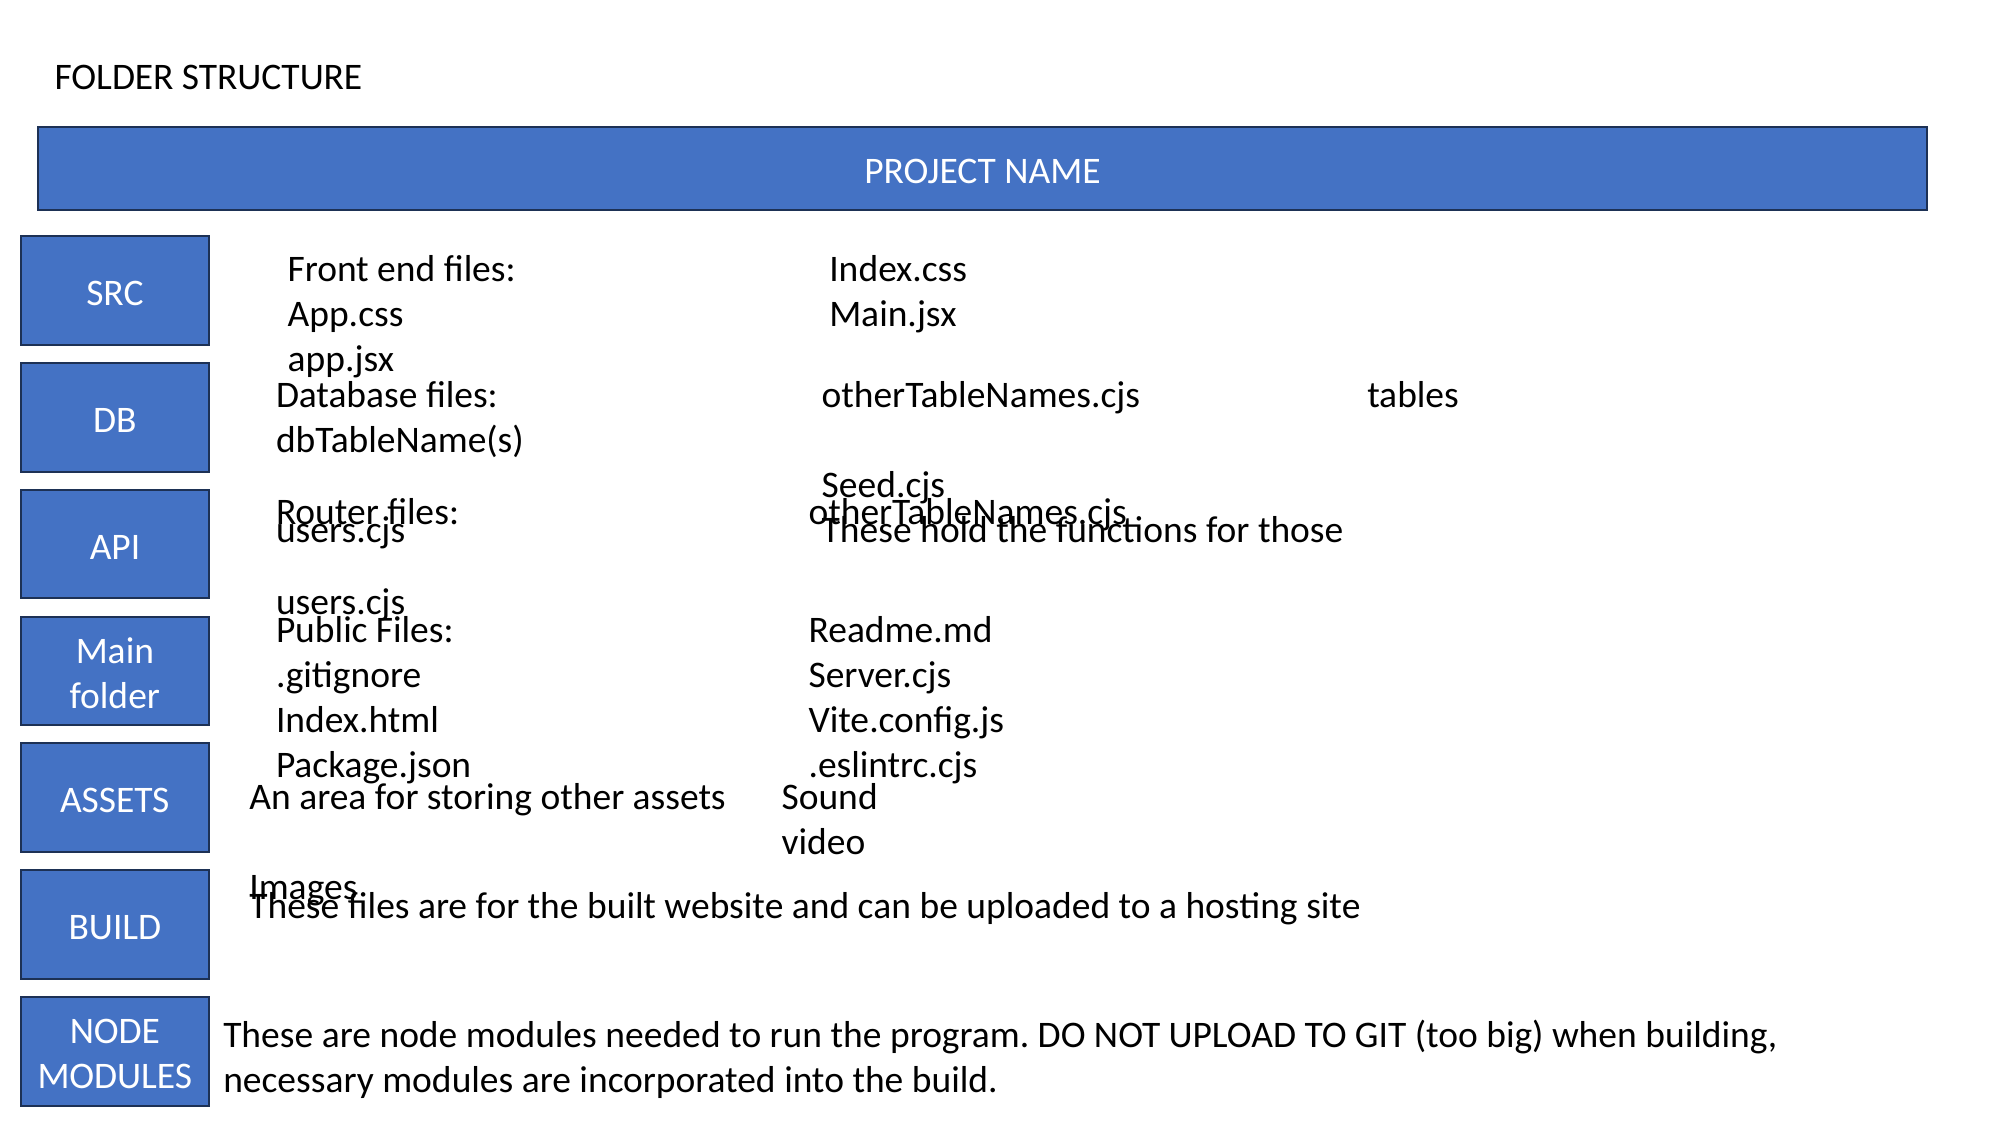

FOLDER STRUCTURE
PROJECT NAME
SRC
Front end files:
App.css
app.jsx
Index.css
Main.jsx
DB
Database files:
dbTableName(s)

users.cjs
otherTableNames.cjs

Seed.cjs
These hold the functions for those tables
Router files:

users.cjs
otherTableNames.cjs

API
Public Files:
.gitignore
Index.html
Package.json
Readme.md
Server.cjs
Vite.config.js
.eslintrc.cjs
Main folder
ASSETS
An area for storing other assets

Images
Sound
video
BUILD
These files are for the built website and can be uploaded to a hosting site
NODE MODULES
These are node modules needed to run the program. DO NOT UPLOAD TO GIT (too big) when building, necessary modules are incorporated into the build.